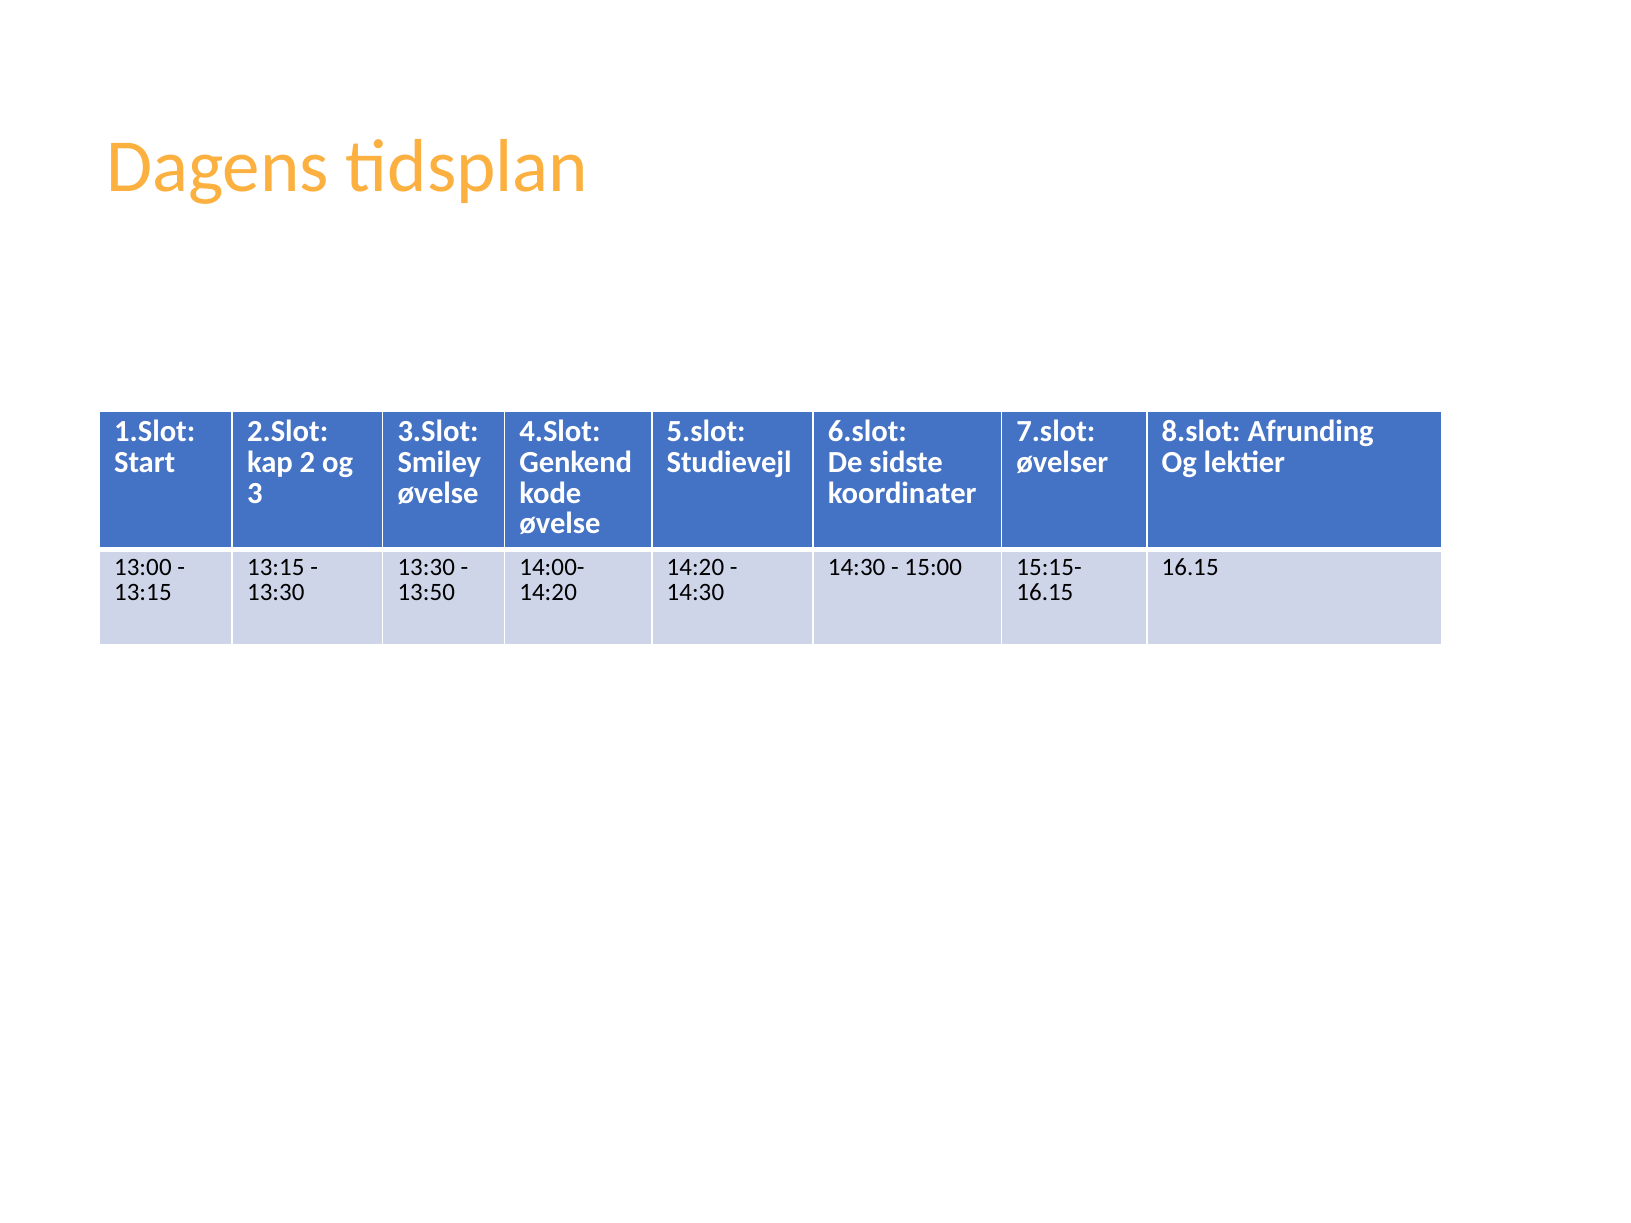

Dagens tidsplan
| 1.Slot: Start | 2.Slot: kap 2 og 3 | 3.Slot: Smiley øvelse | 4.Slot: Genkend kode øvelse | 5.slot: Studievejl | 6.slot: De sidste koordinater | 7.slot: øvelser | 8.slot: Afrunding Og lektier |
| --- | --- | --- | --- | --- | --- | --- | --- |
| 13:00 - 13:15 | 13:15 - 13:30 | 13:30 - 13:50 | 14:00- 14:20 | 14:20 - 14:30 | 14:30 - 15:00 | 15:15-16.15 | 16.15 |